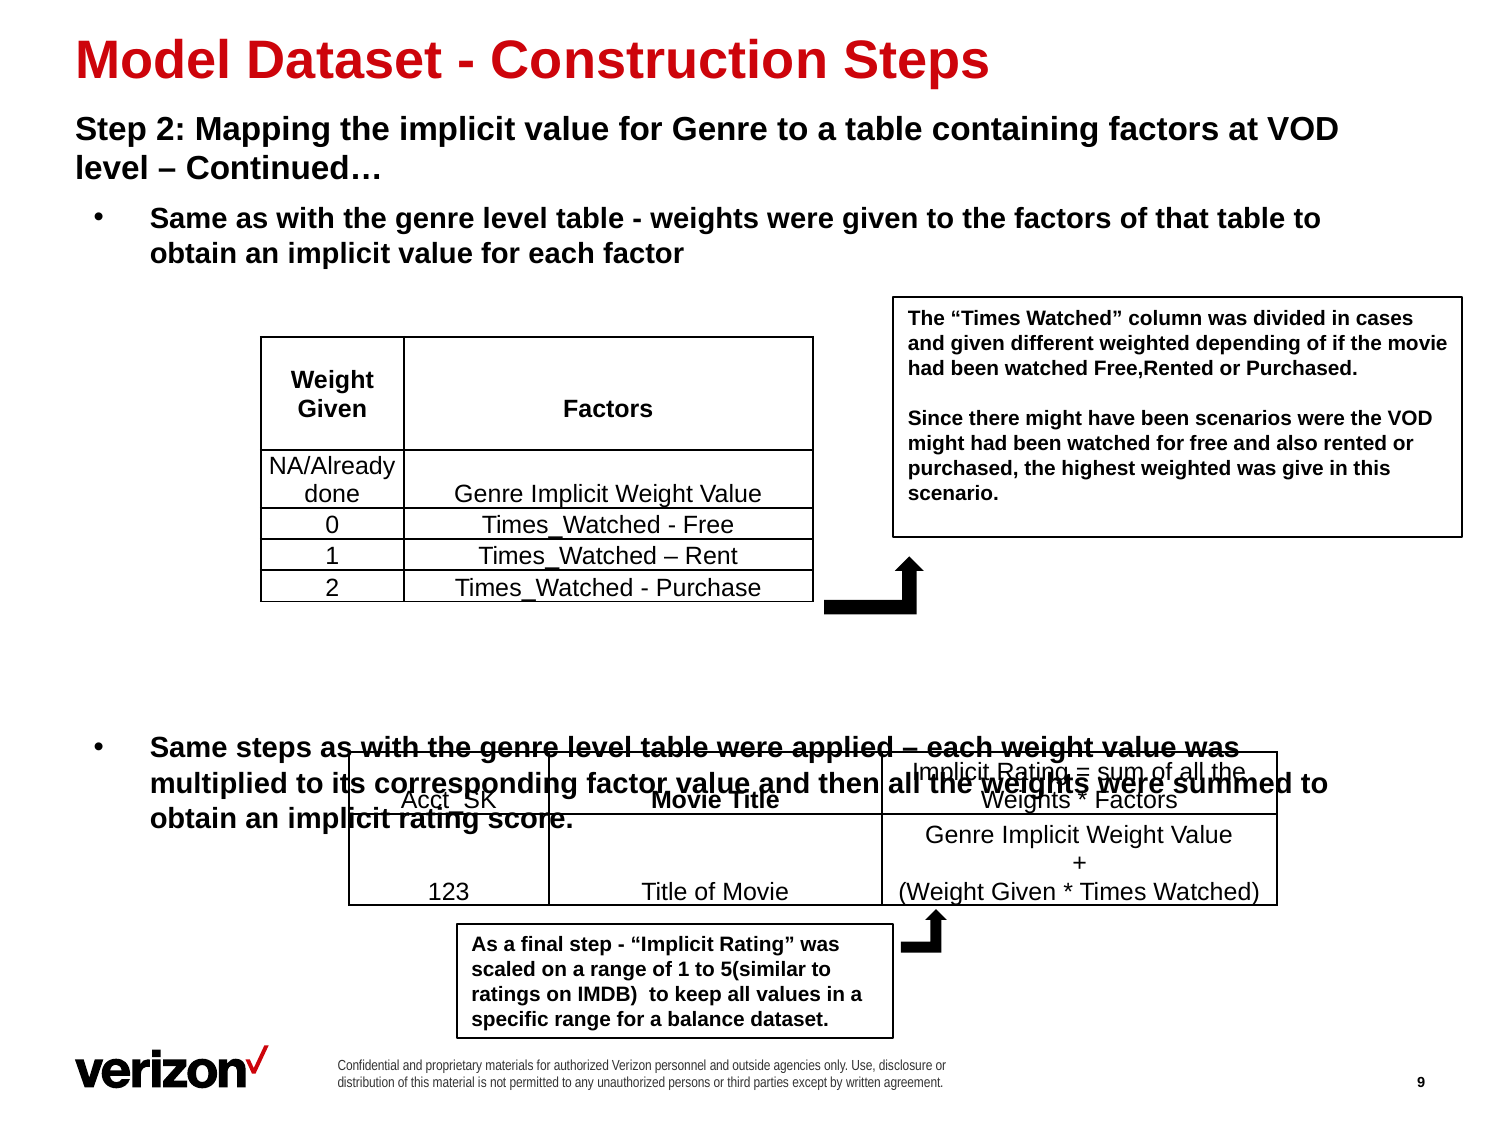

# Model Dataset - Construction Steps
Step 2: Mapping the implicit value for Genre to a table containing factors at VOD level – Continued…
Same as with the genre level table - weights were given to the factors of that table to obtain an implicit value for each factor

Same steps as with the genre level table were applied – each weight value was multiplied to its corresponding factor value and then all the weights were summed to obtain an implicit rating score.

The “Times Watched” column was divided in cases and given different weighted depending of if the movie had been watched Free,Rented or Purchased.

Since there might have been scenarios were the VOD might had been watched for free and also rented or purchased, the highest weighted was give in this scenario.

| Weight Given | Factors |
| --- | --- |
| NA/Already done | Genre Implicit Weight Value |
| 0 | Times\_Watched - Free |
| 1 | Times\_Watched – Rent |
| 2 | Times\_Watched - Purchase |

| Acct\_SK | Movie Title | Implicit Rating = sum of all the Weights \* Factors |
| --- | --- | --- |
| 123 | Title of Movie | Genre Implicit Weight Value + (Weight Given \* Times Watched) |

As a final step - “Implicit Rating” was scaled on a range of 1 to 5(similar to ratings on IMDB)  to keep all values in a specific range for a balance dataset.
9